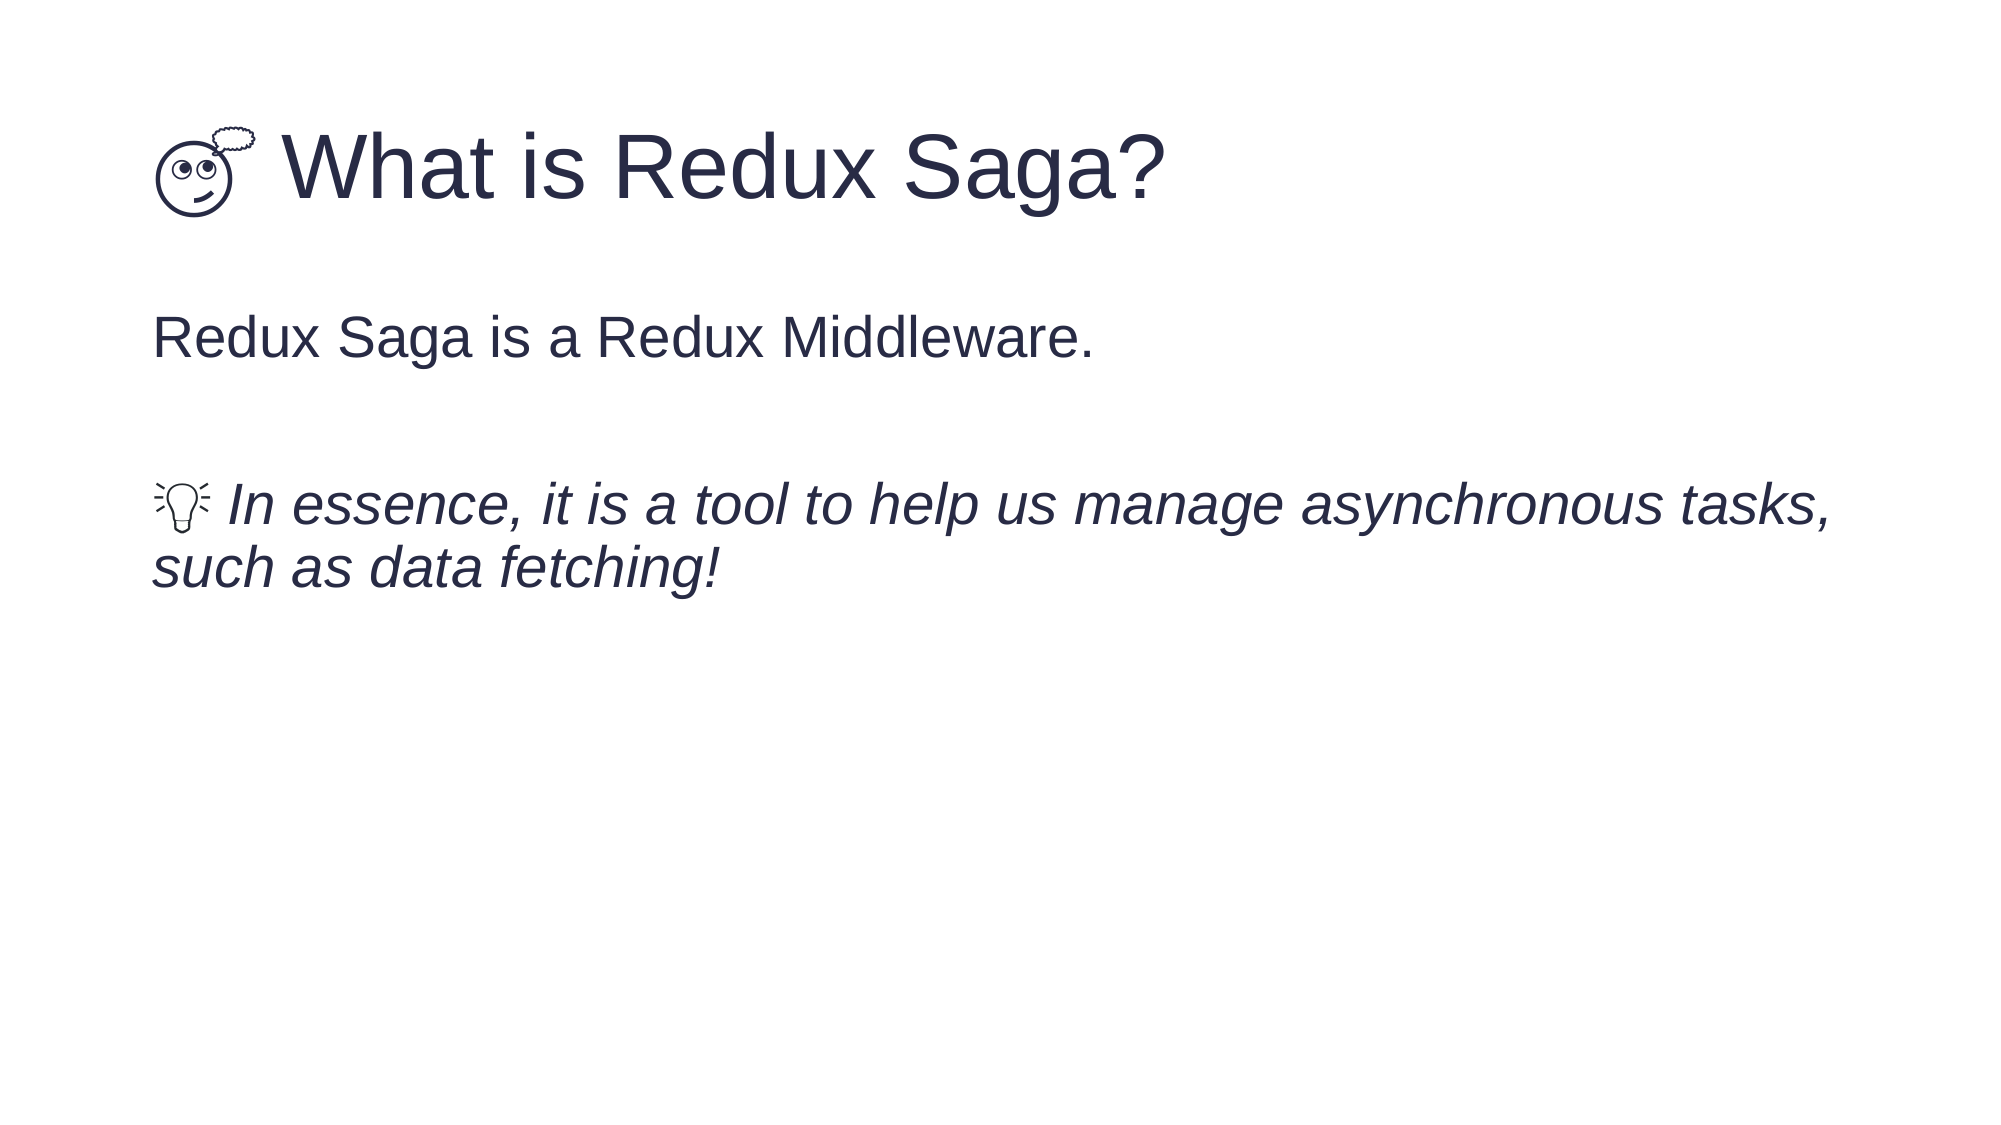

# 🤔 What is Redux Saga?
Redux Saga is a Redux Middleware.

💡 In essence, it is a tool to help us manage asynchronous tasks, such as data fetching!